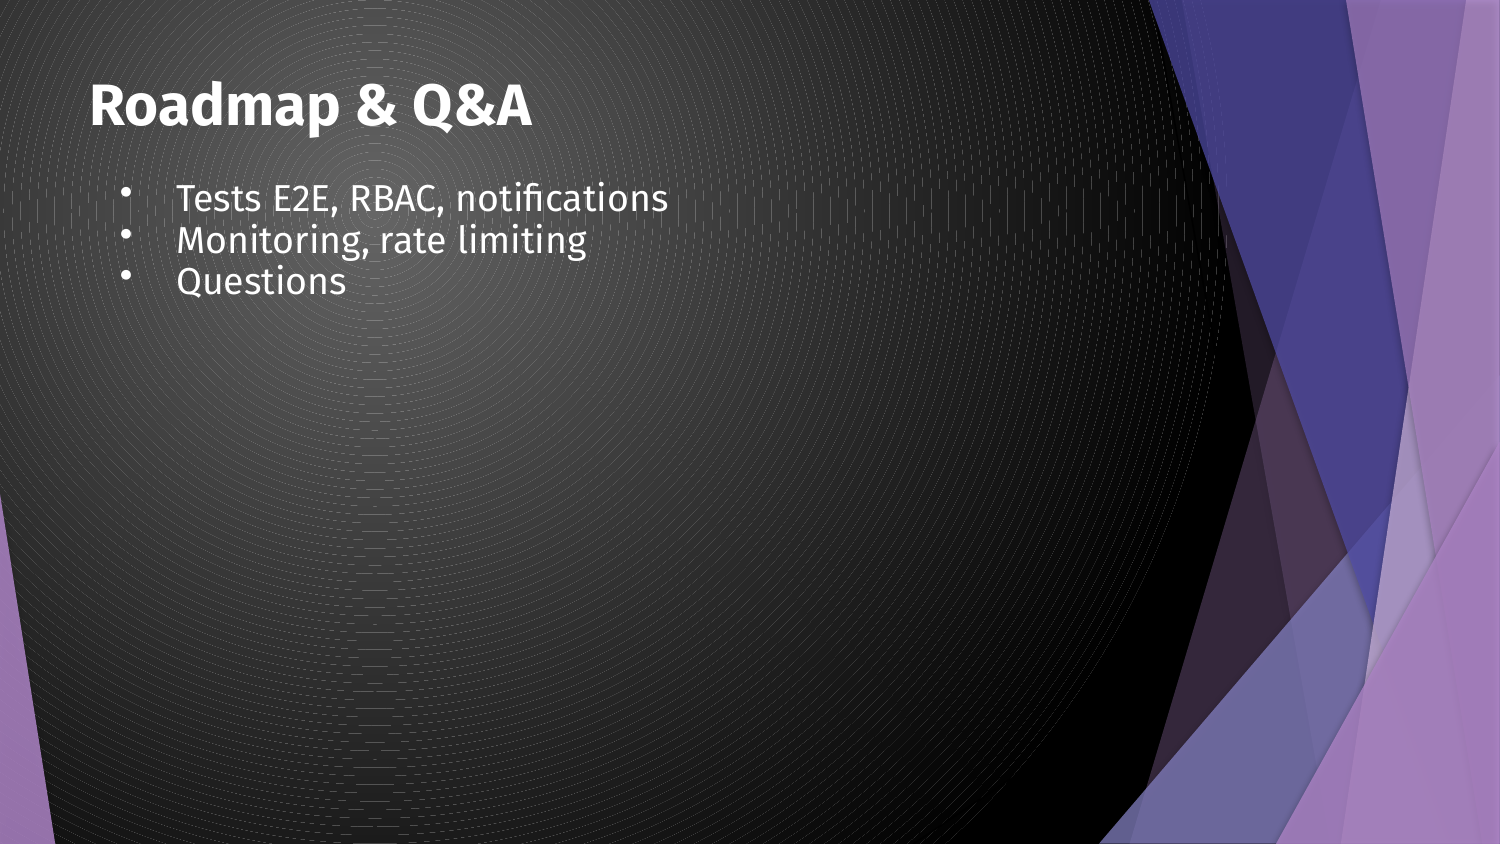

Roadmap & Q&A
Tests E2E, RBAC, notifications
Monitoring, rate limiting
Questions